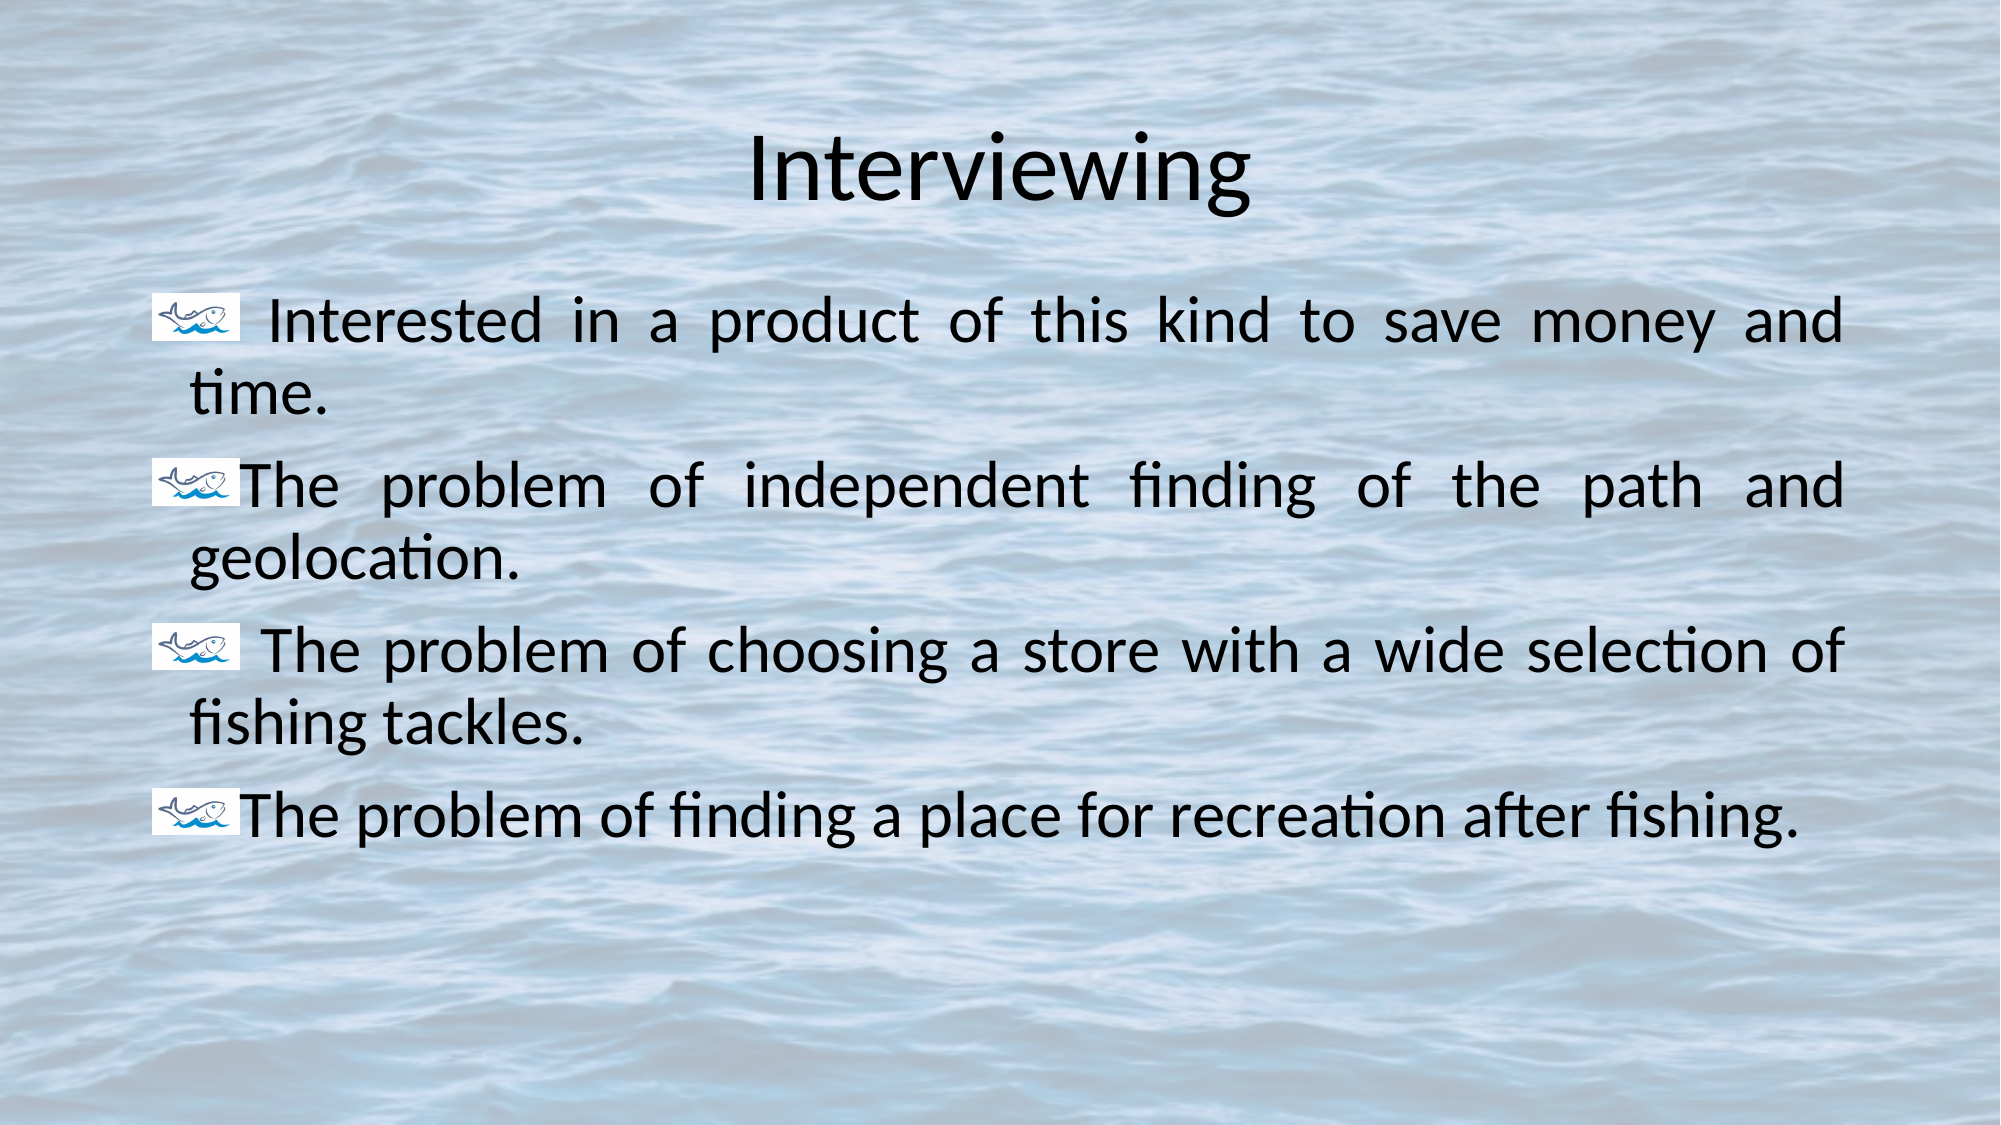

# Interviewing
 Interested in a product of this kind to save money and time.
The problem of independent finding of the path and geolocation.
 The problem of choosing a store with a wide selection of fishing tackles.
The problem of finding a place for recreation after fishing.